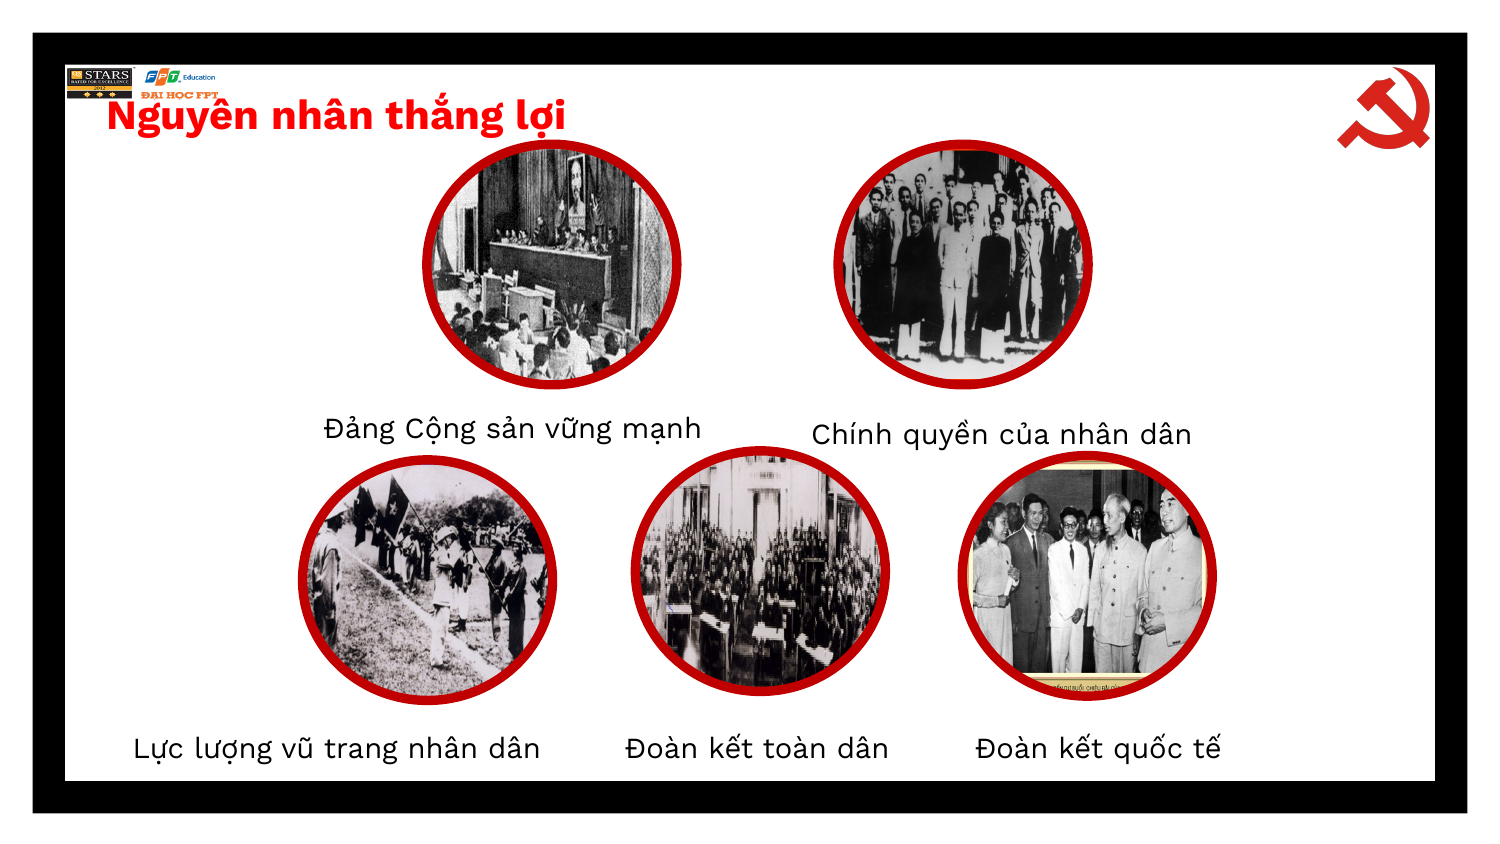

Nguyên nhân thắng lợi

Đảng Cộng sản vững mạnh
Chính quyền của nhân dân
Đoàn kết quốc tế
Lực lượng vũ trang nhân dân
Đoàn kết toàn dân